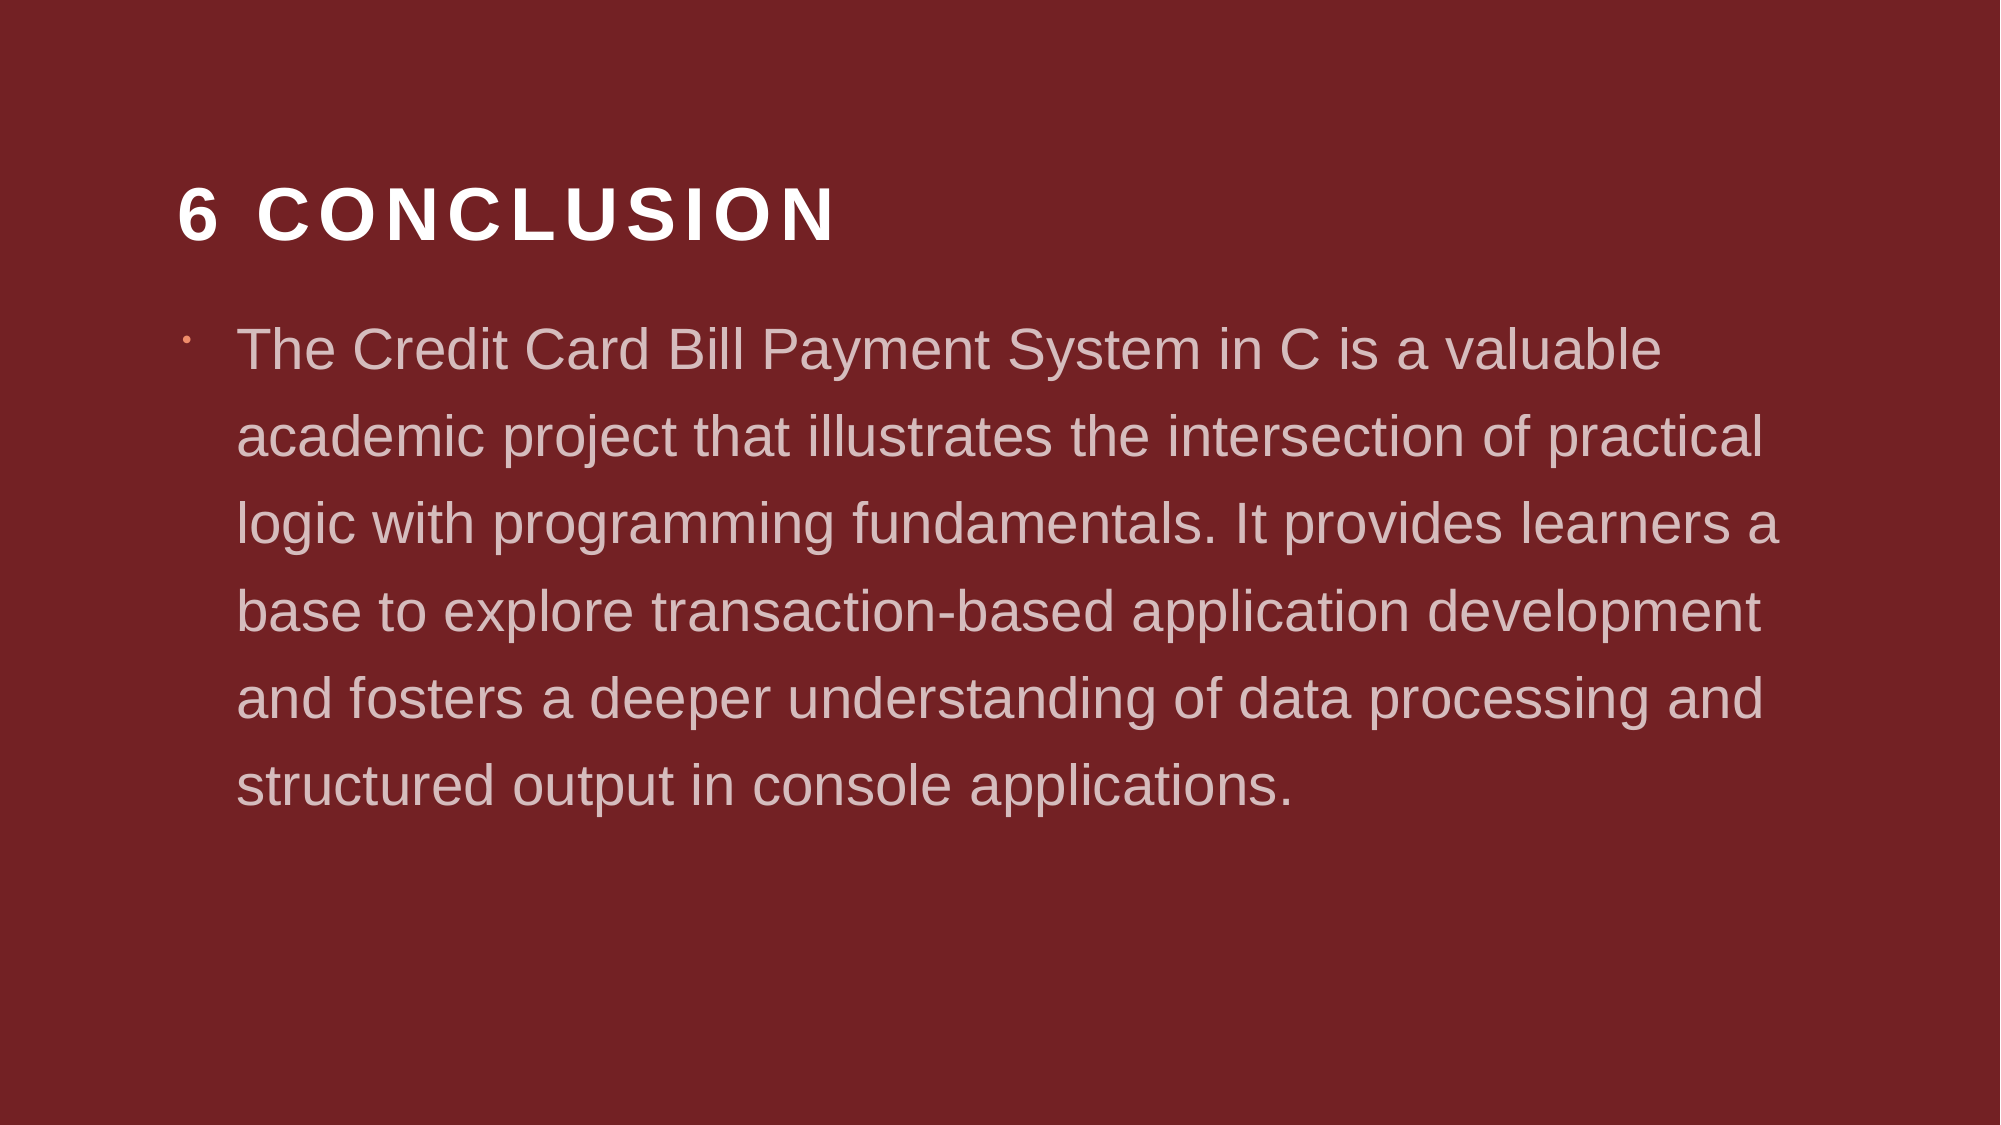

# 6 Conclusion
The Credit Card Bill Payment System in C is a valuable academic project that illustrates the intersection of practical logic with programming fundamentals. It provides learners a base to explore transaction-based application development and fosters a deeper understanding of data processing and structured output in console applications.